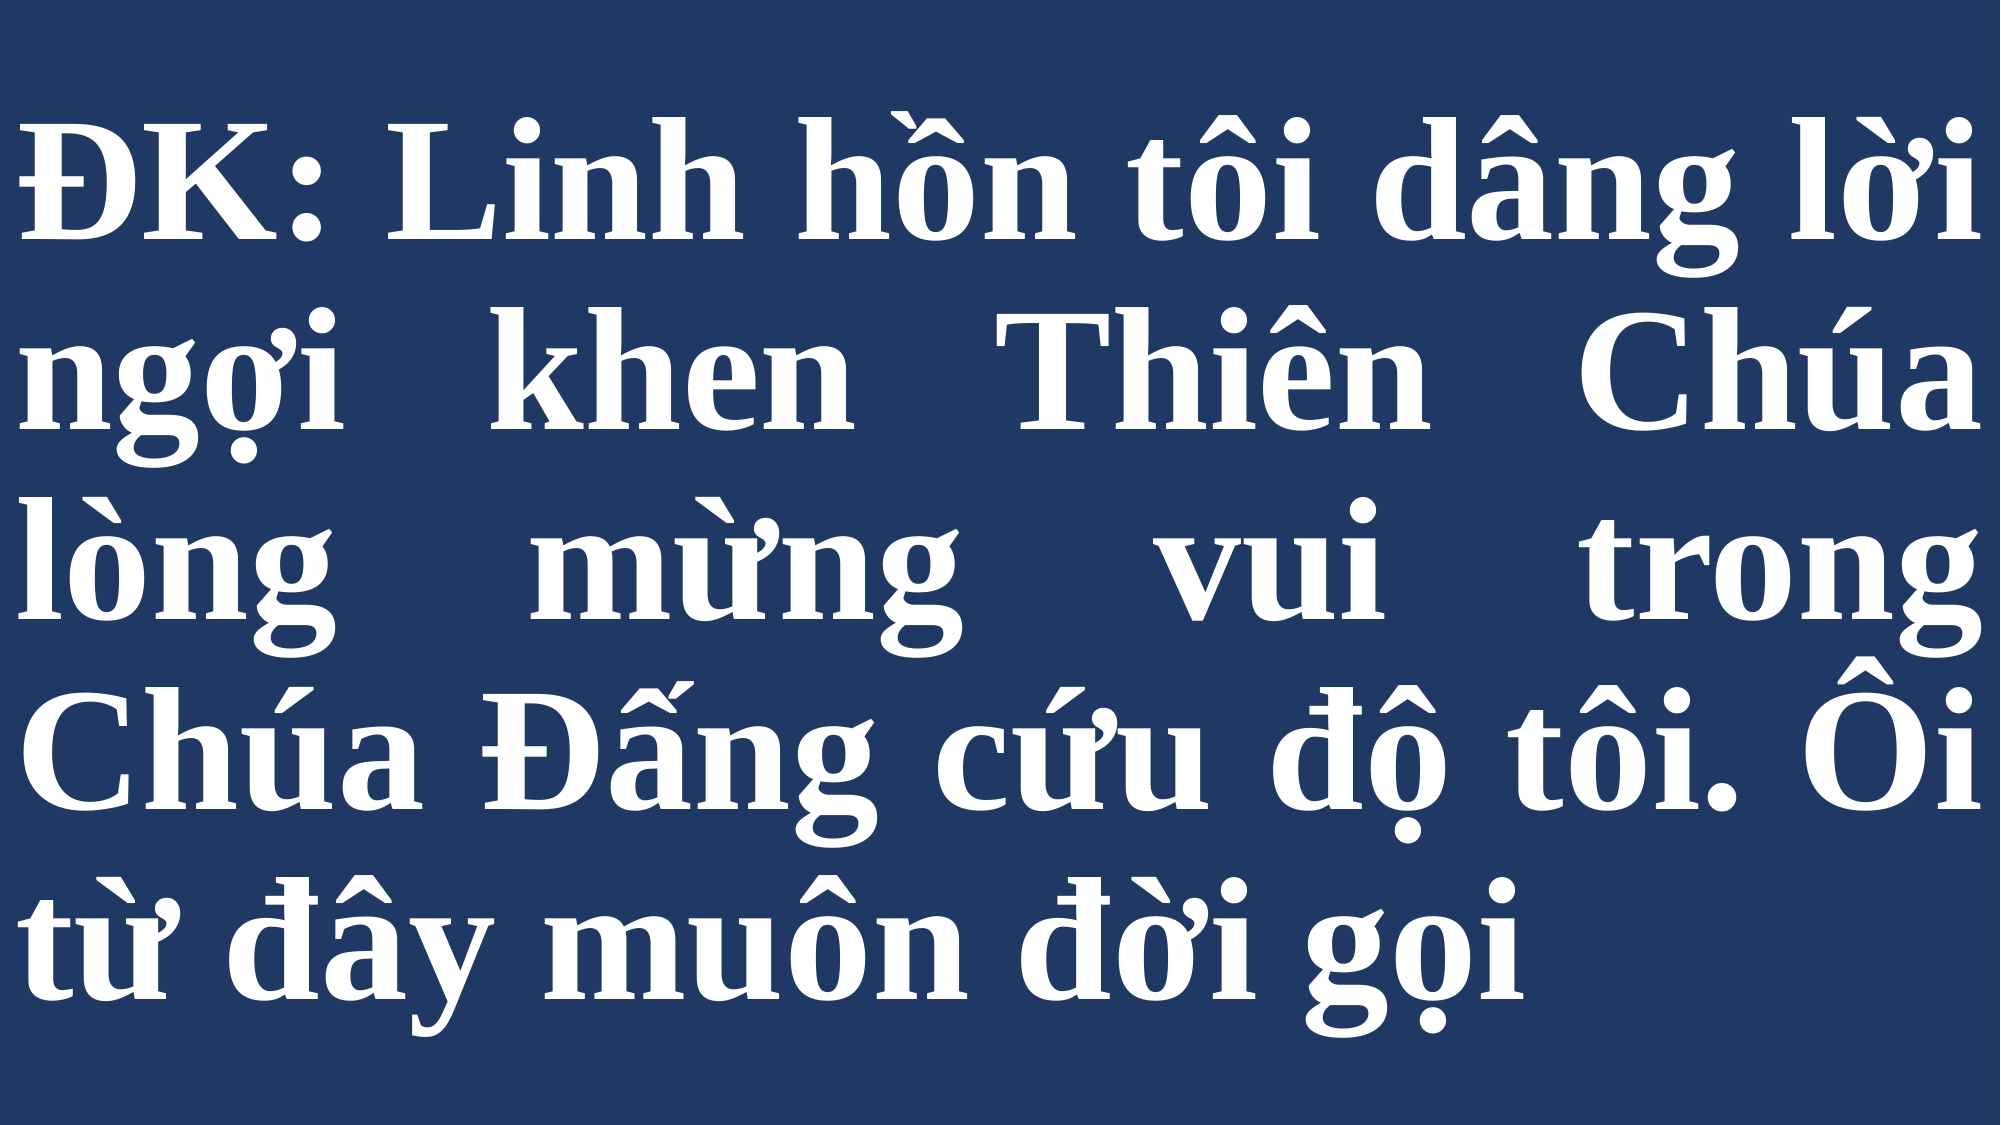

# ĐK: Linh hồn tôi dâng lời ngợi khen Thiên Chúa lòng mừng vui trong Chúa Đấng cứu độ tôi. Ôi từ đây muôn đời gọi